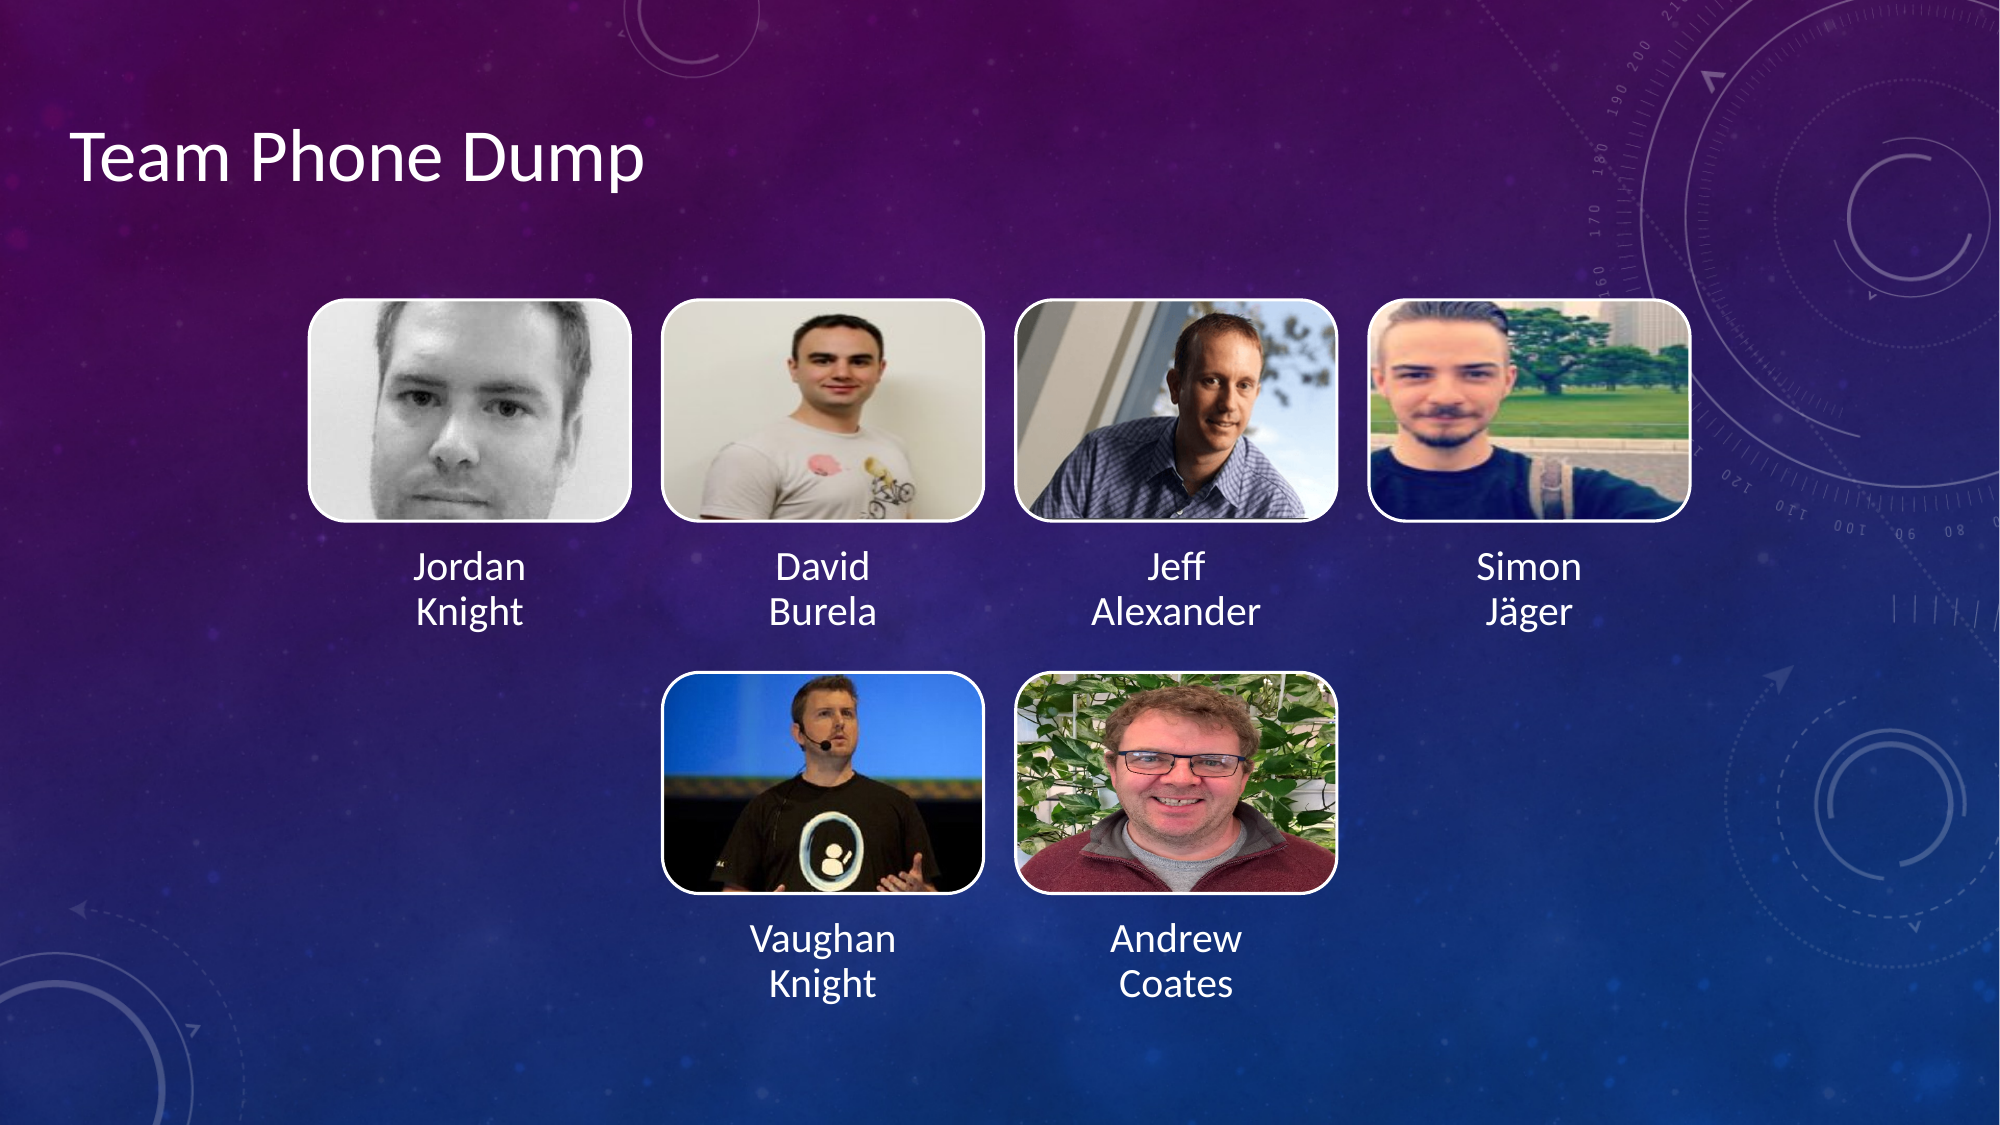

# Team Phone Dump
Jordan
Knight
David
Burela
Jeff
Alexander
Simon
Jäger
Vaughan
Knight
Andrew
Coates